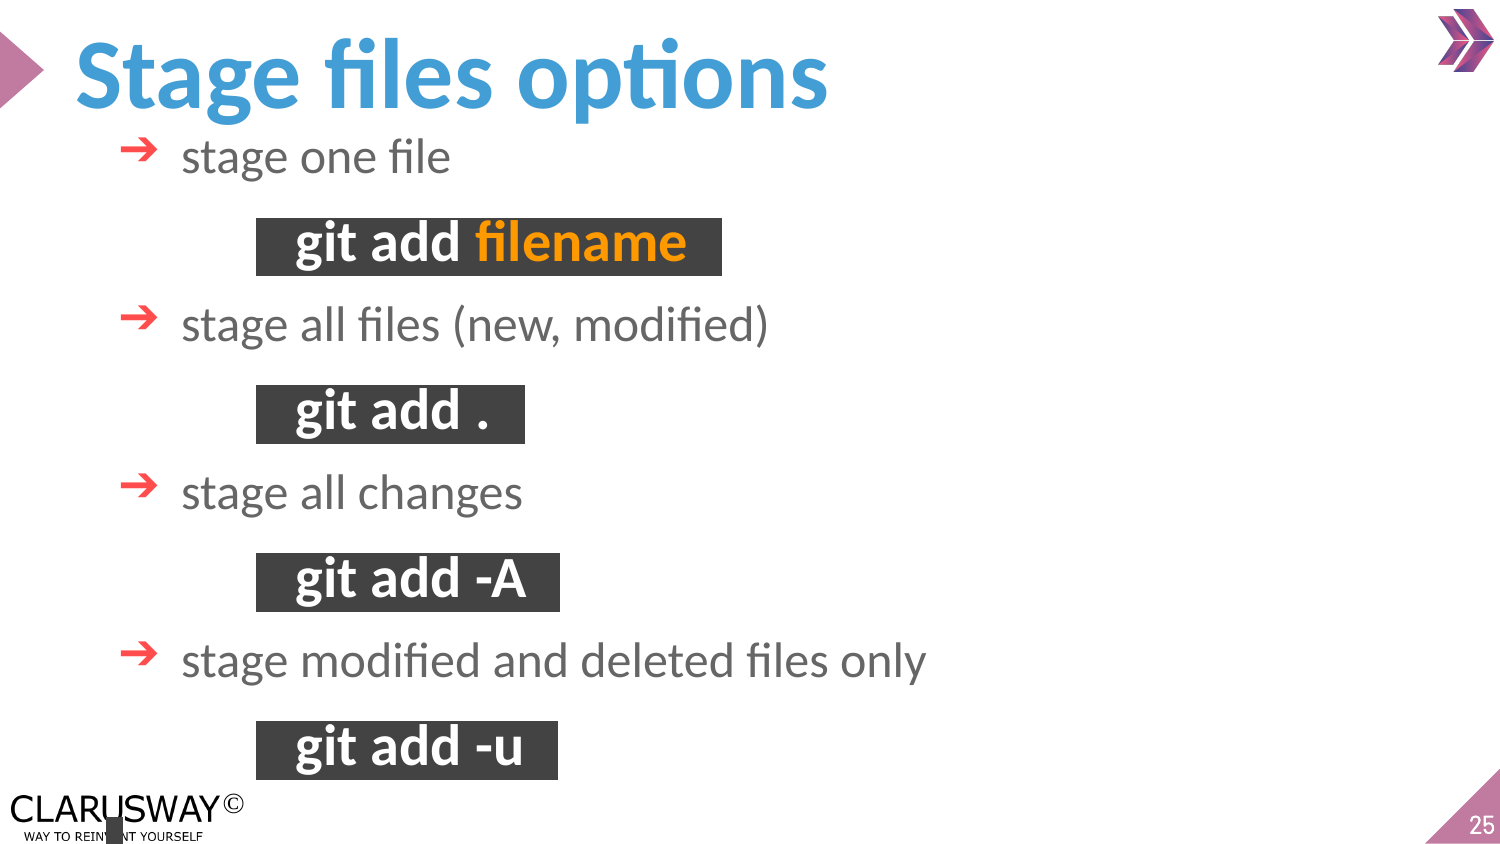

# Stage files options
stage one file
   git add filename t
stage all files (new, modified)
   git add . t
stage all changes
   git add -A t
stage modified and deleted files only
   git add -u t

25